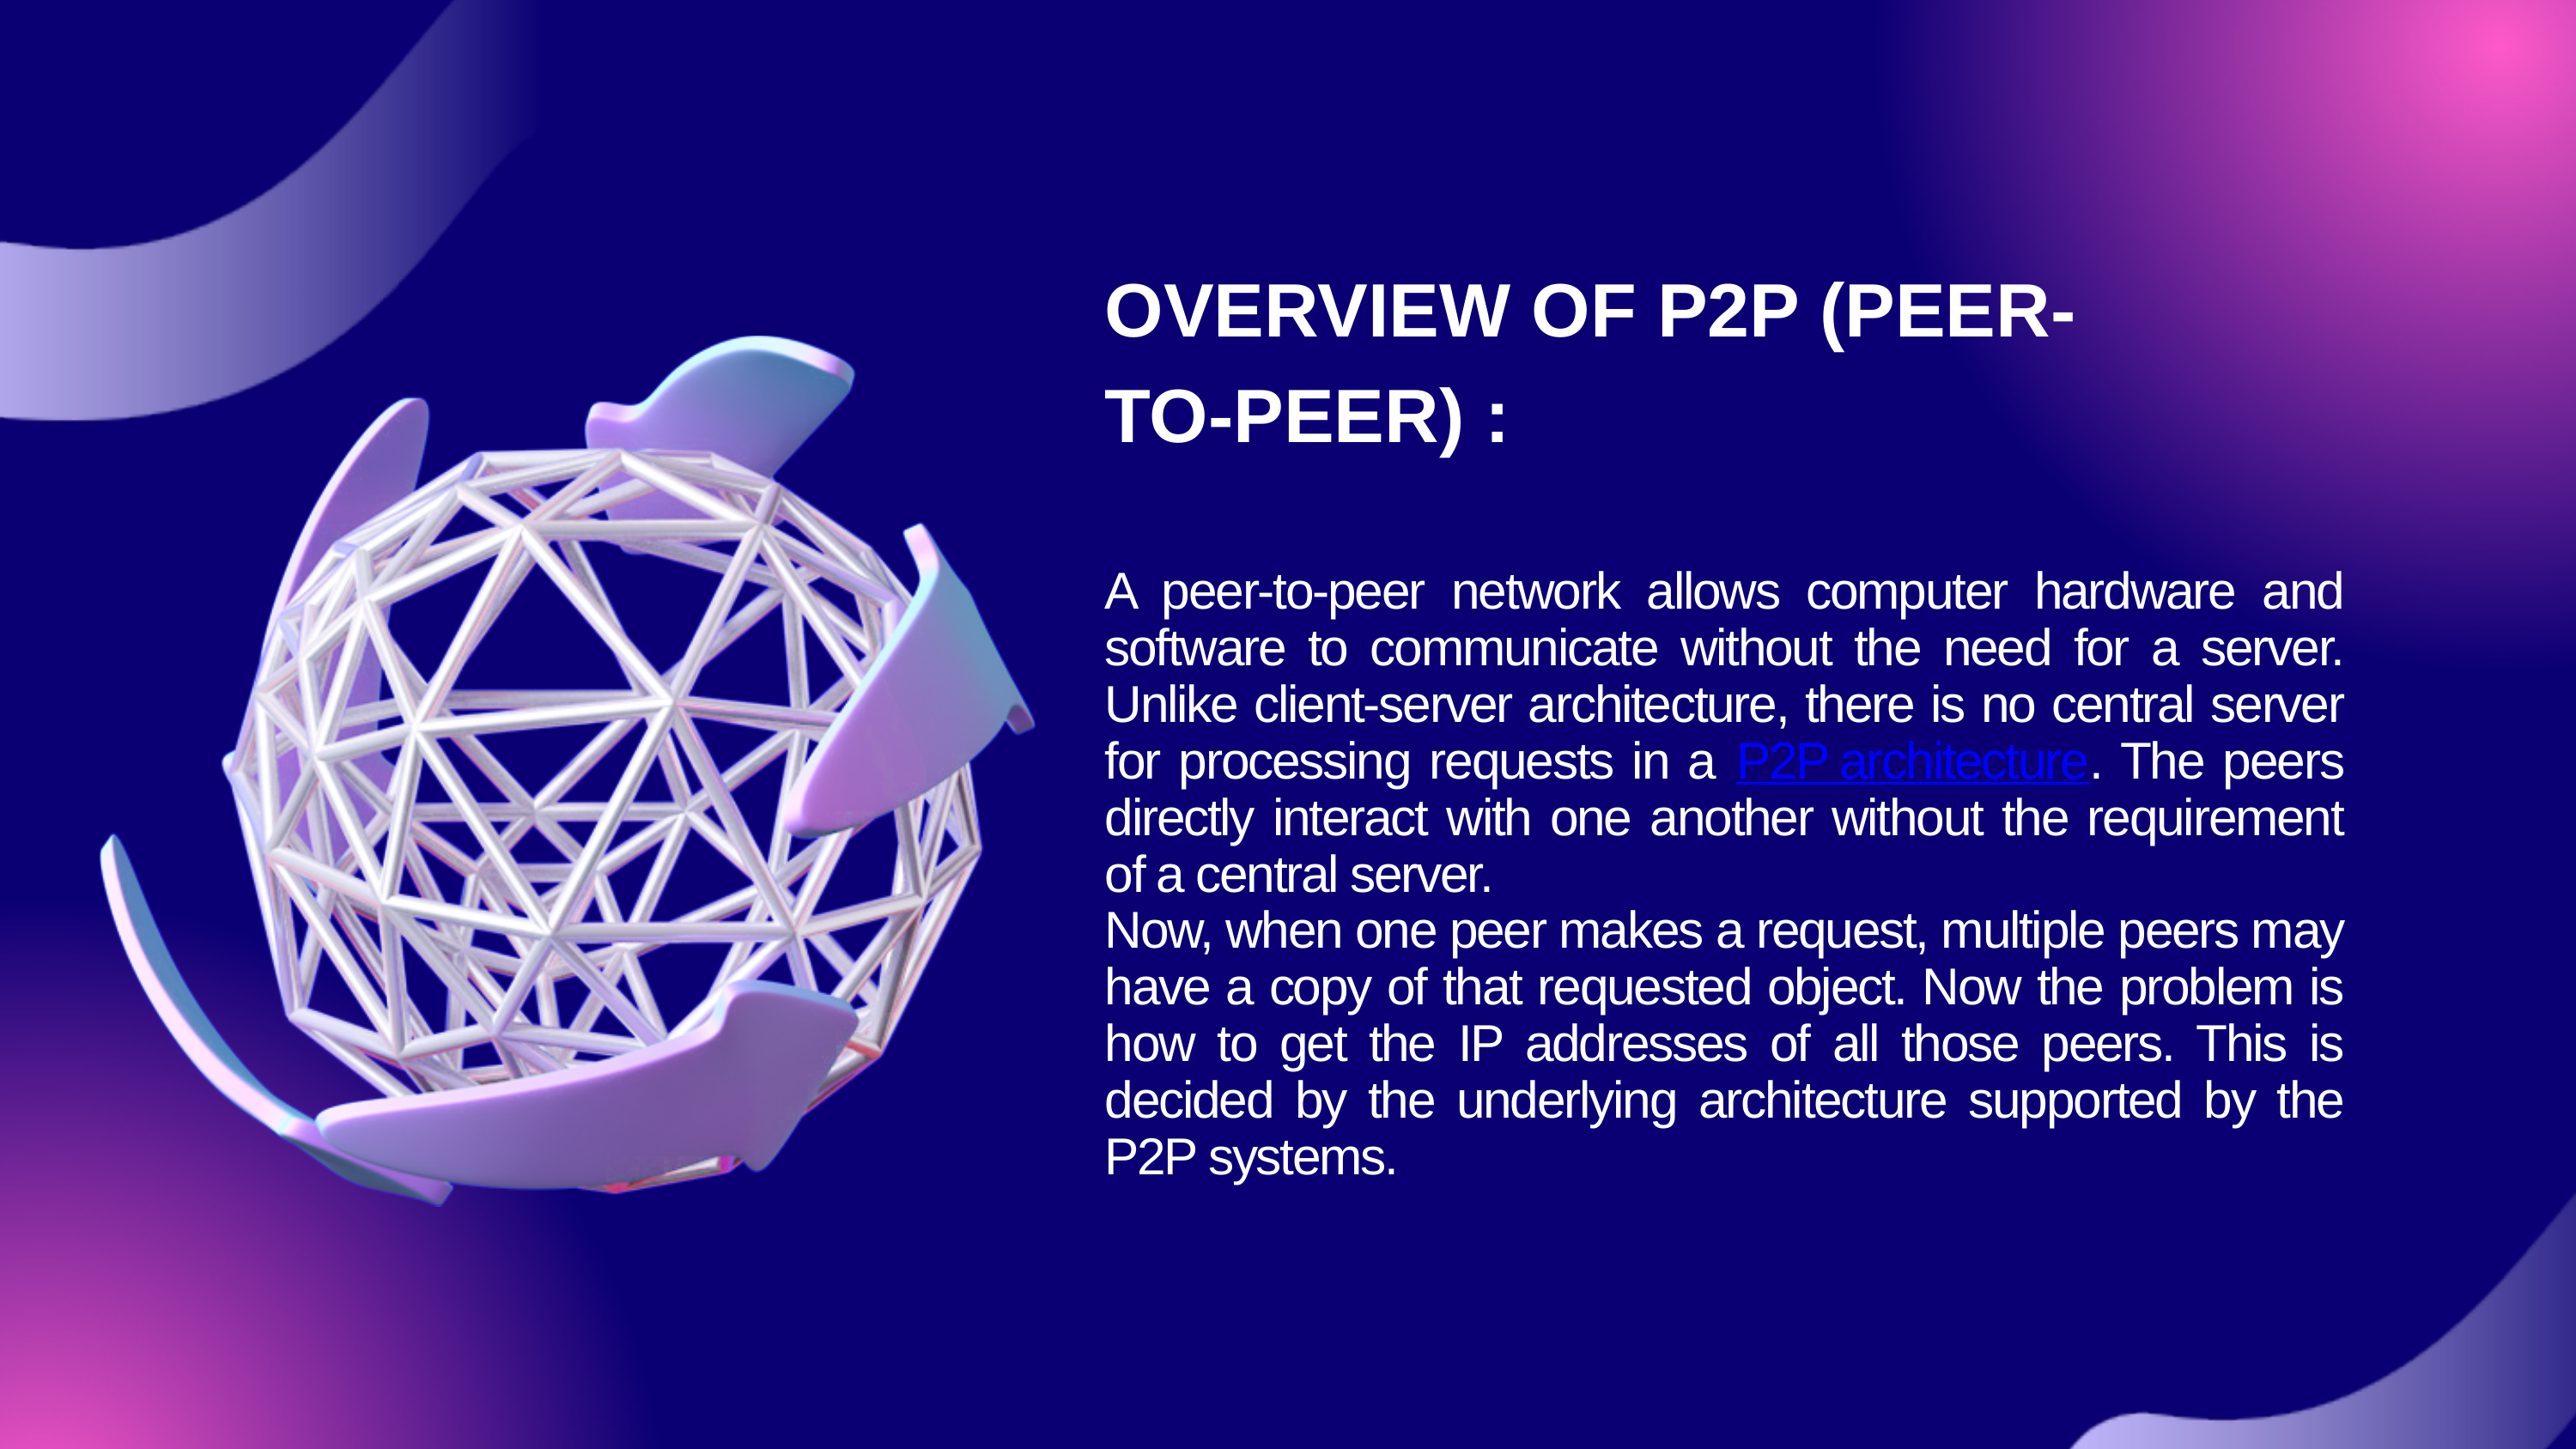

OVERVIEW OF P2P (PEER-TO-PEER) :

A peer-to-peer network allows computer hardware and software to communicate without the need for a server. Unlike client-server architecture, there is no central server for processing requests in a P2P architecture. The peers directly interact with one another without the requirement of a central server.
Now, when one peer makes a request, multiple peers may have a copy of that requested object. Now the problem is how to get the IP addresses of all those peers. This is decided by the underlying architecture supported by the P2P systems.